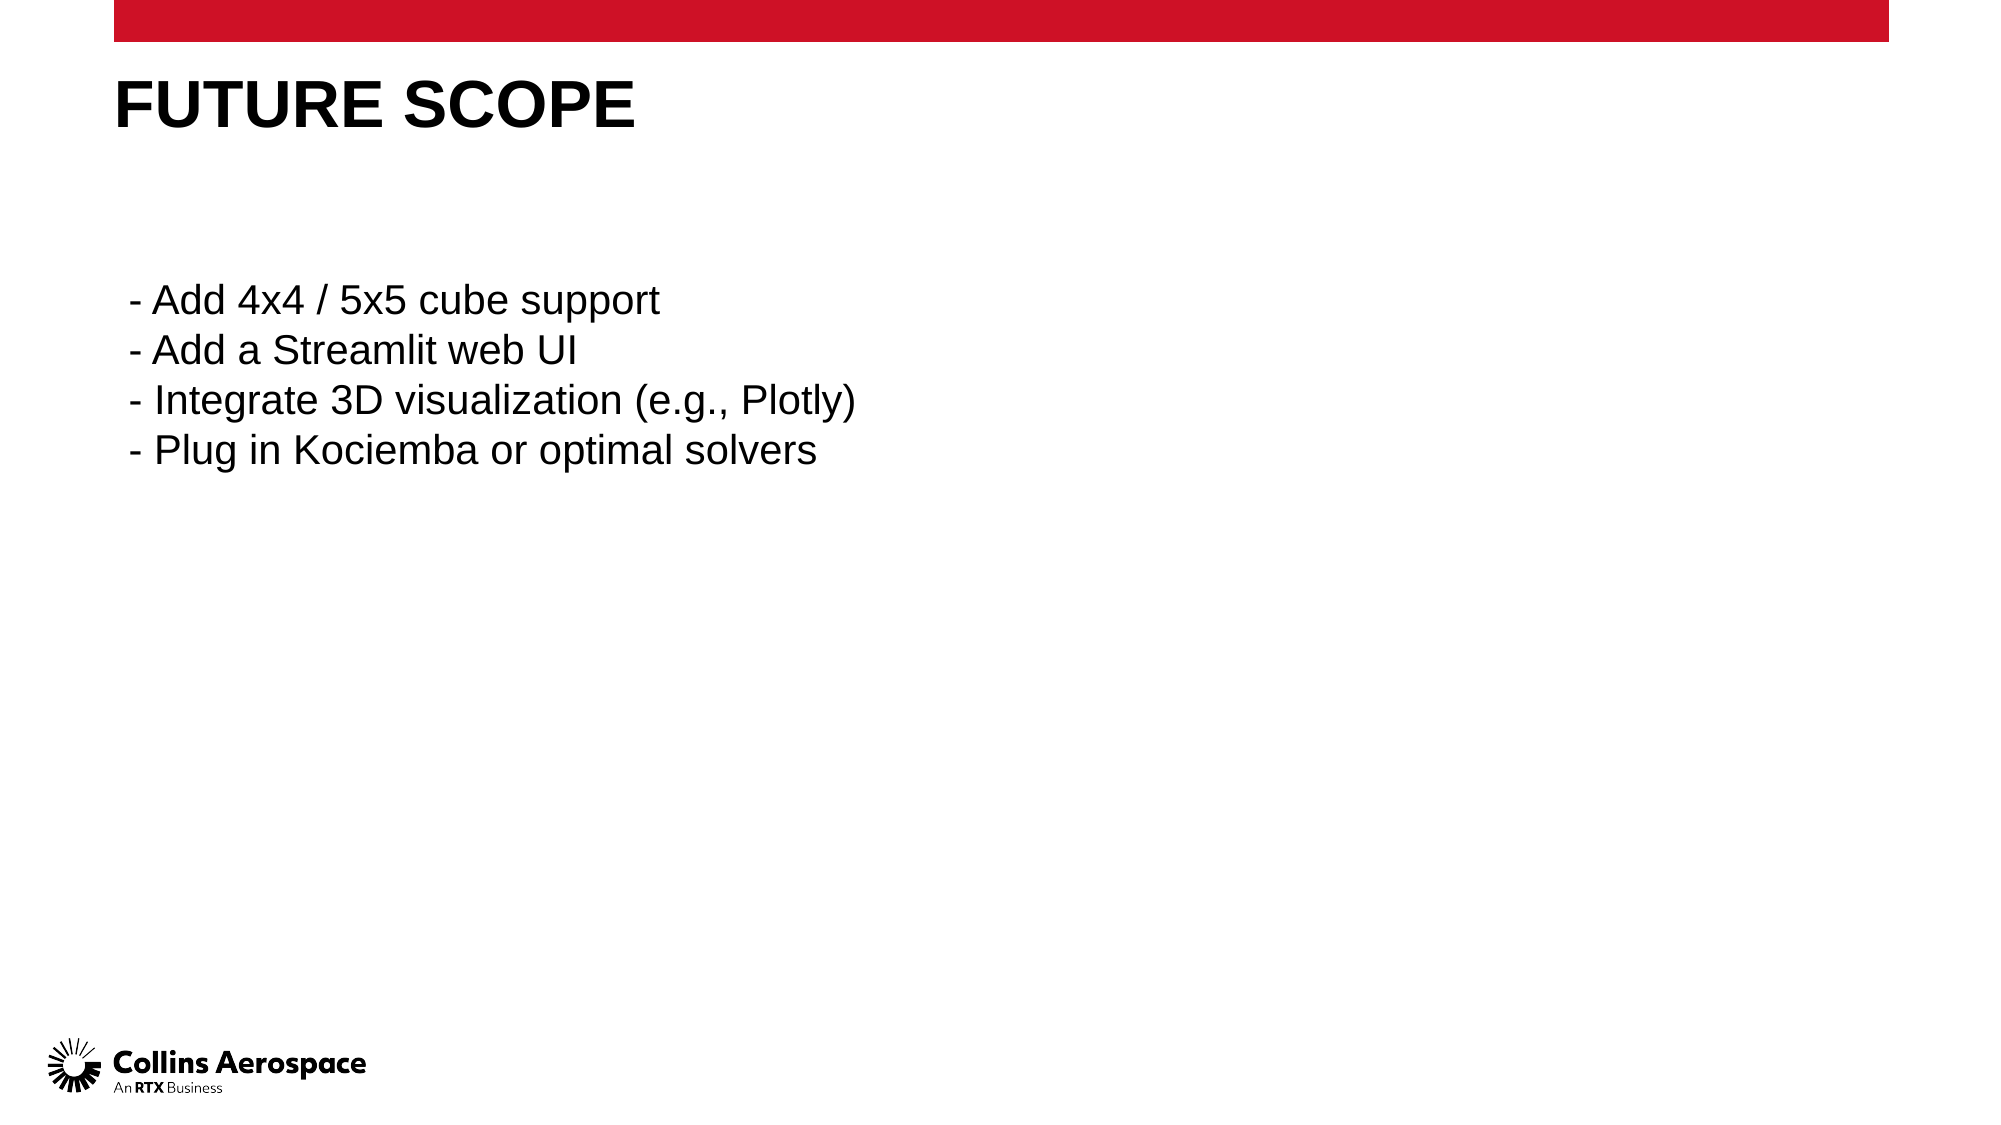

# FUTURE SCOPE

- Add 4x4 / 5x5 cube support
- Add a Streamlit web UI
- Integrate 3D visualization (e.g., Plotly)
- Plug in Kociemba or optimal solvers